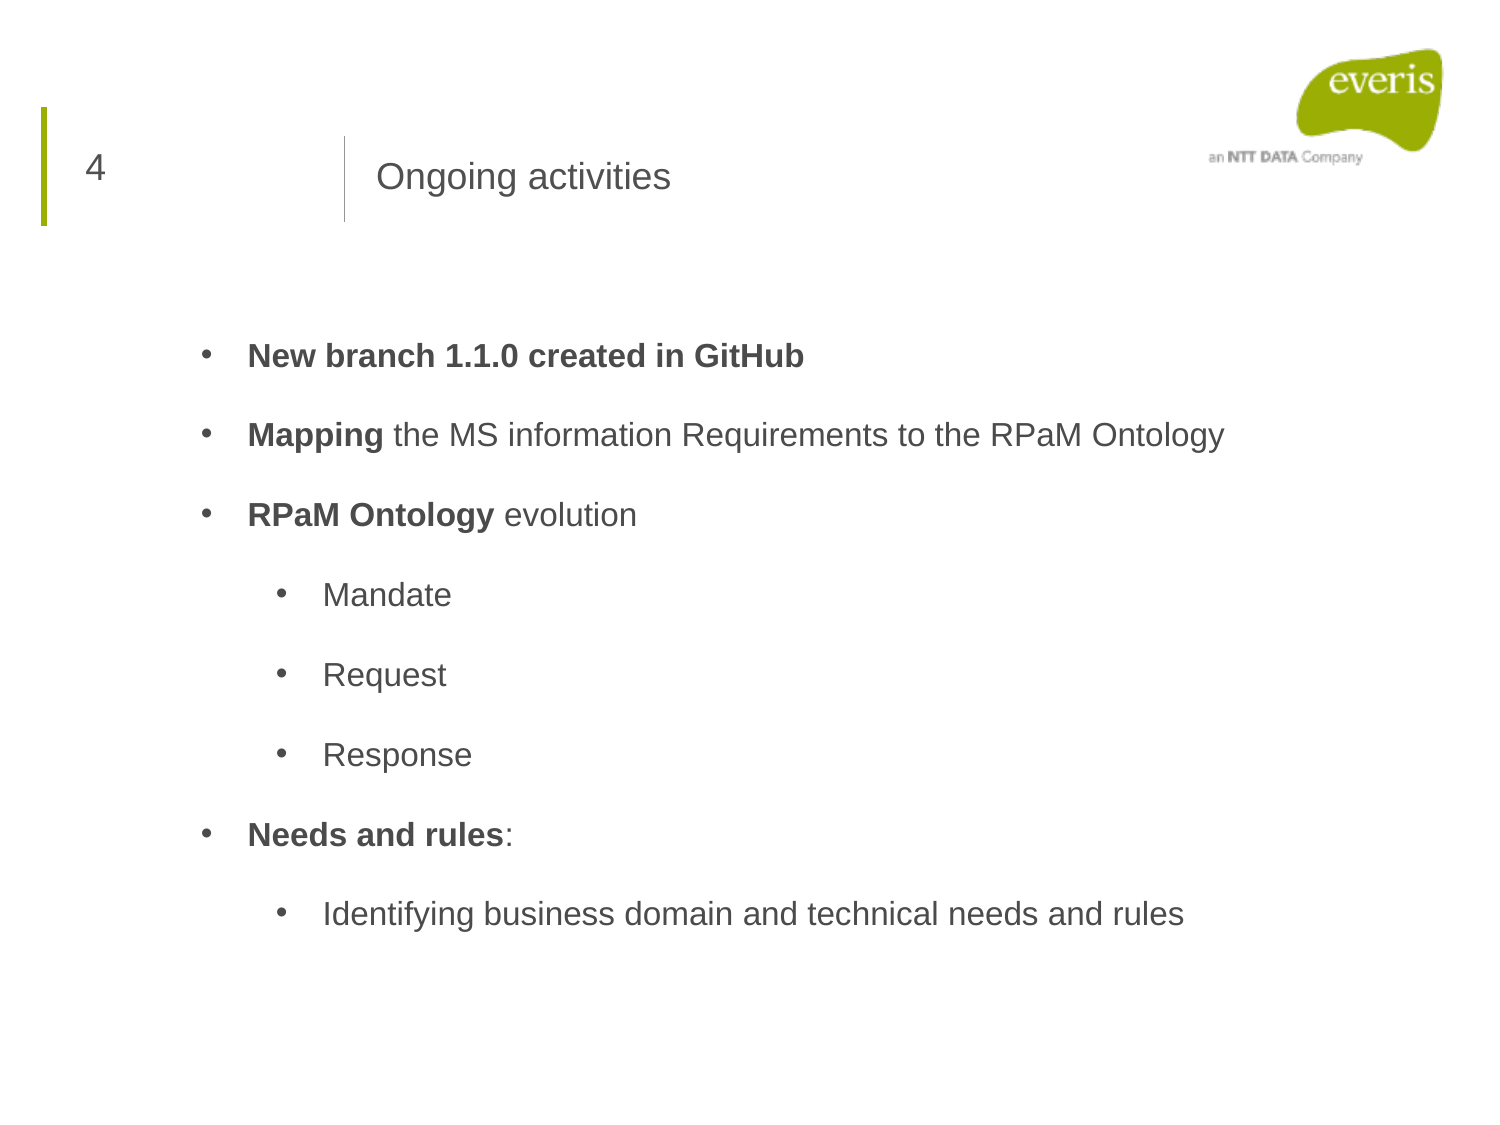

4
Ongoing activities

New branch 1.1.0 created in GitHub

Mapping the MS information Requirements to the RPaM Ontology

RPaM Ontology evolution

Mandate

Request

Response

Needs and rules:

Identifying business domain and technical needs and rules